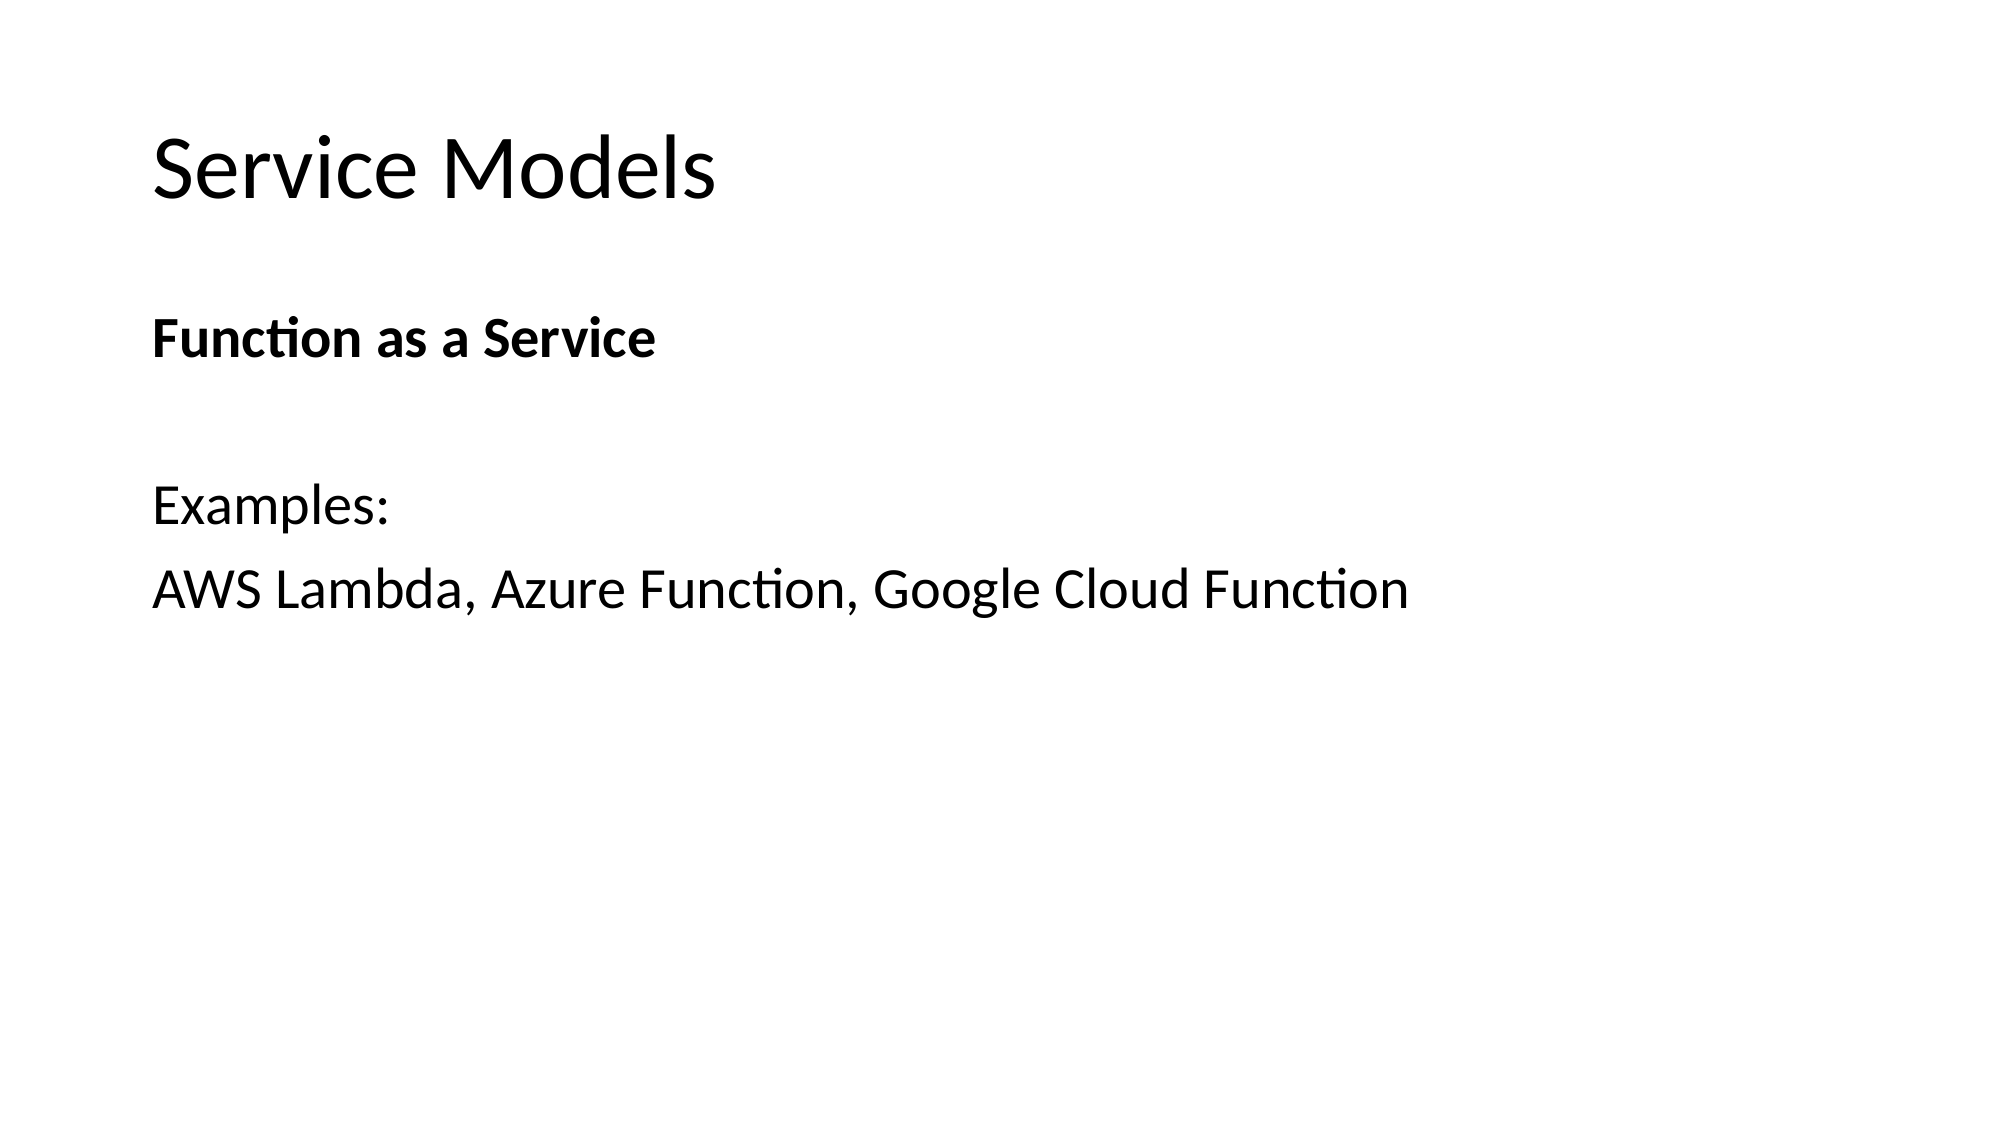

# Service Models
Function as a Service

Examples:
AWS Lambda, Azure Function, Google Cloud Function